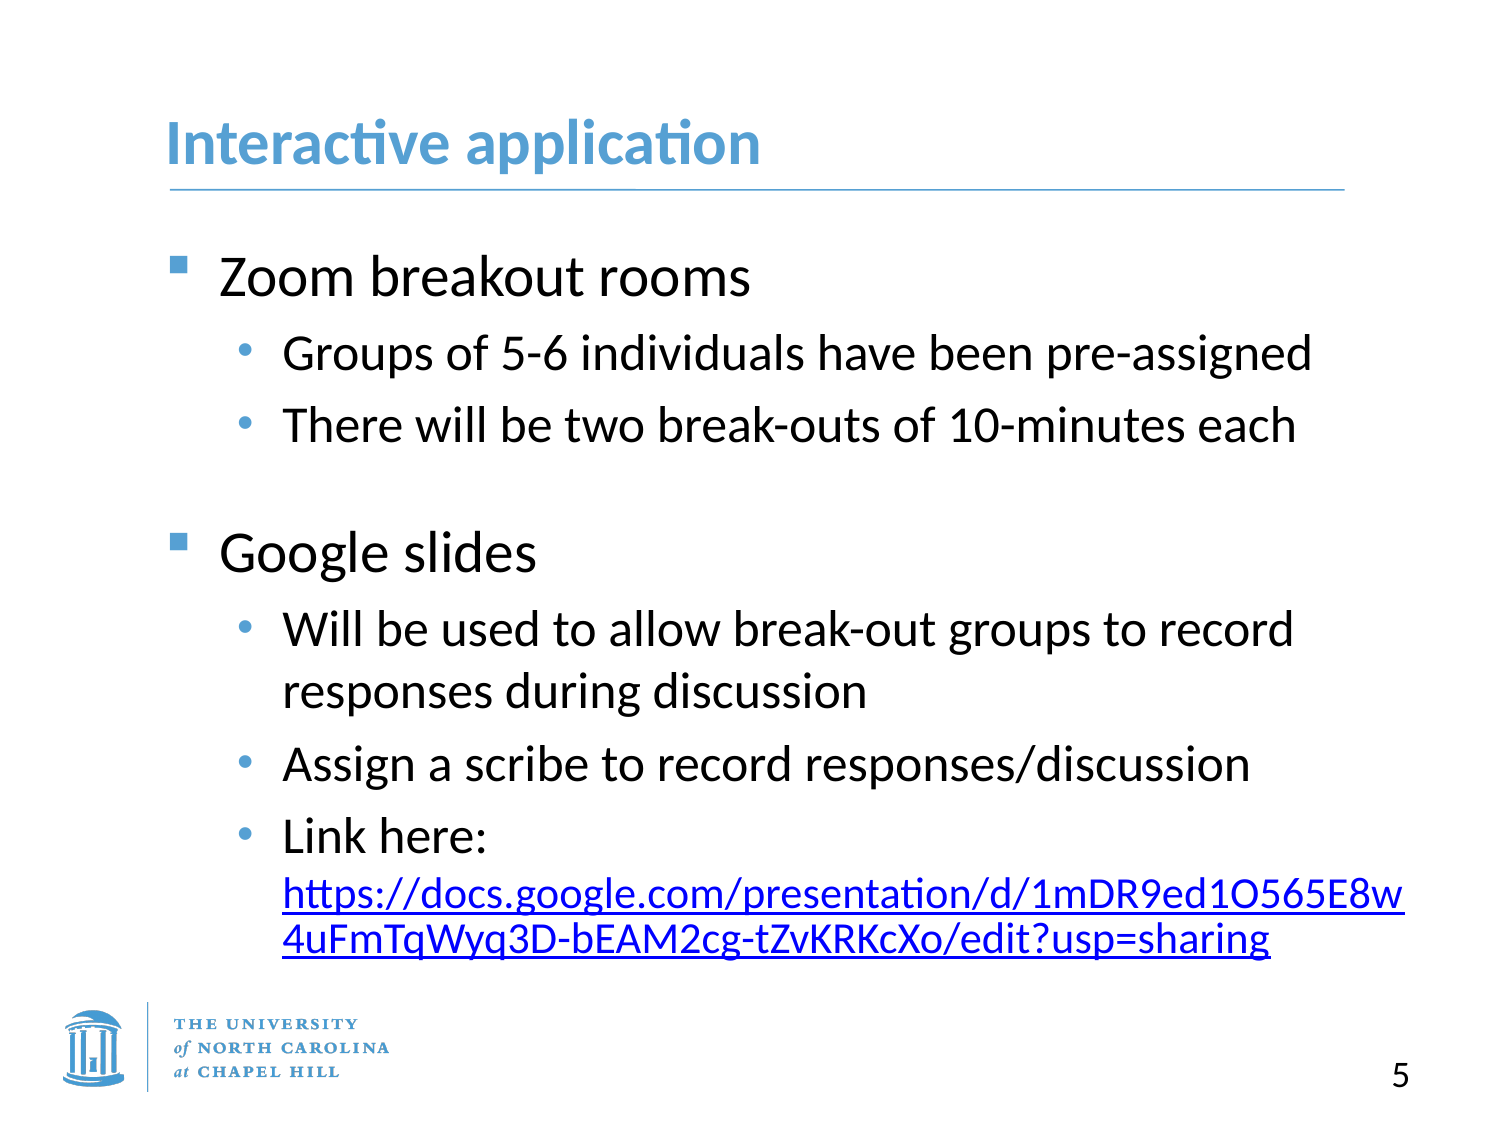

# Interactive application
Zoom breakout rooms
Groups of 5-6 individuals have been pre-assigned
There will be two break-outs of 10-minutes each

Google slides
Will be used to allow break-out groups to record responses during discussion
Assign a scribe to record responses/discussion
Link here: https://docs.google.com/presentation/d/1mDR9ed1O565E8w4uFmTqWyq3D-bEAM2cg-tZvKRKcXo/edit?usp=sharing
5